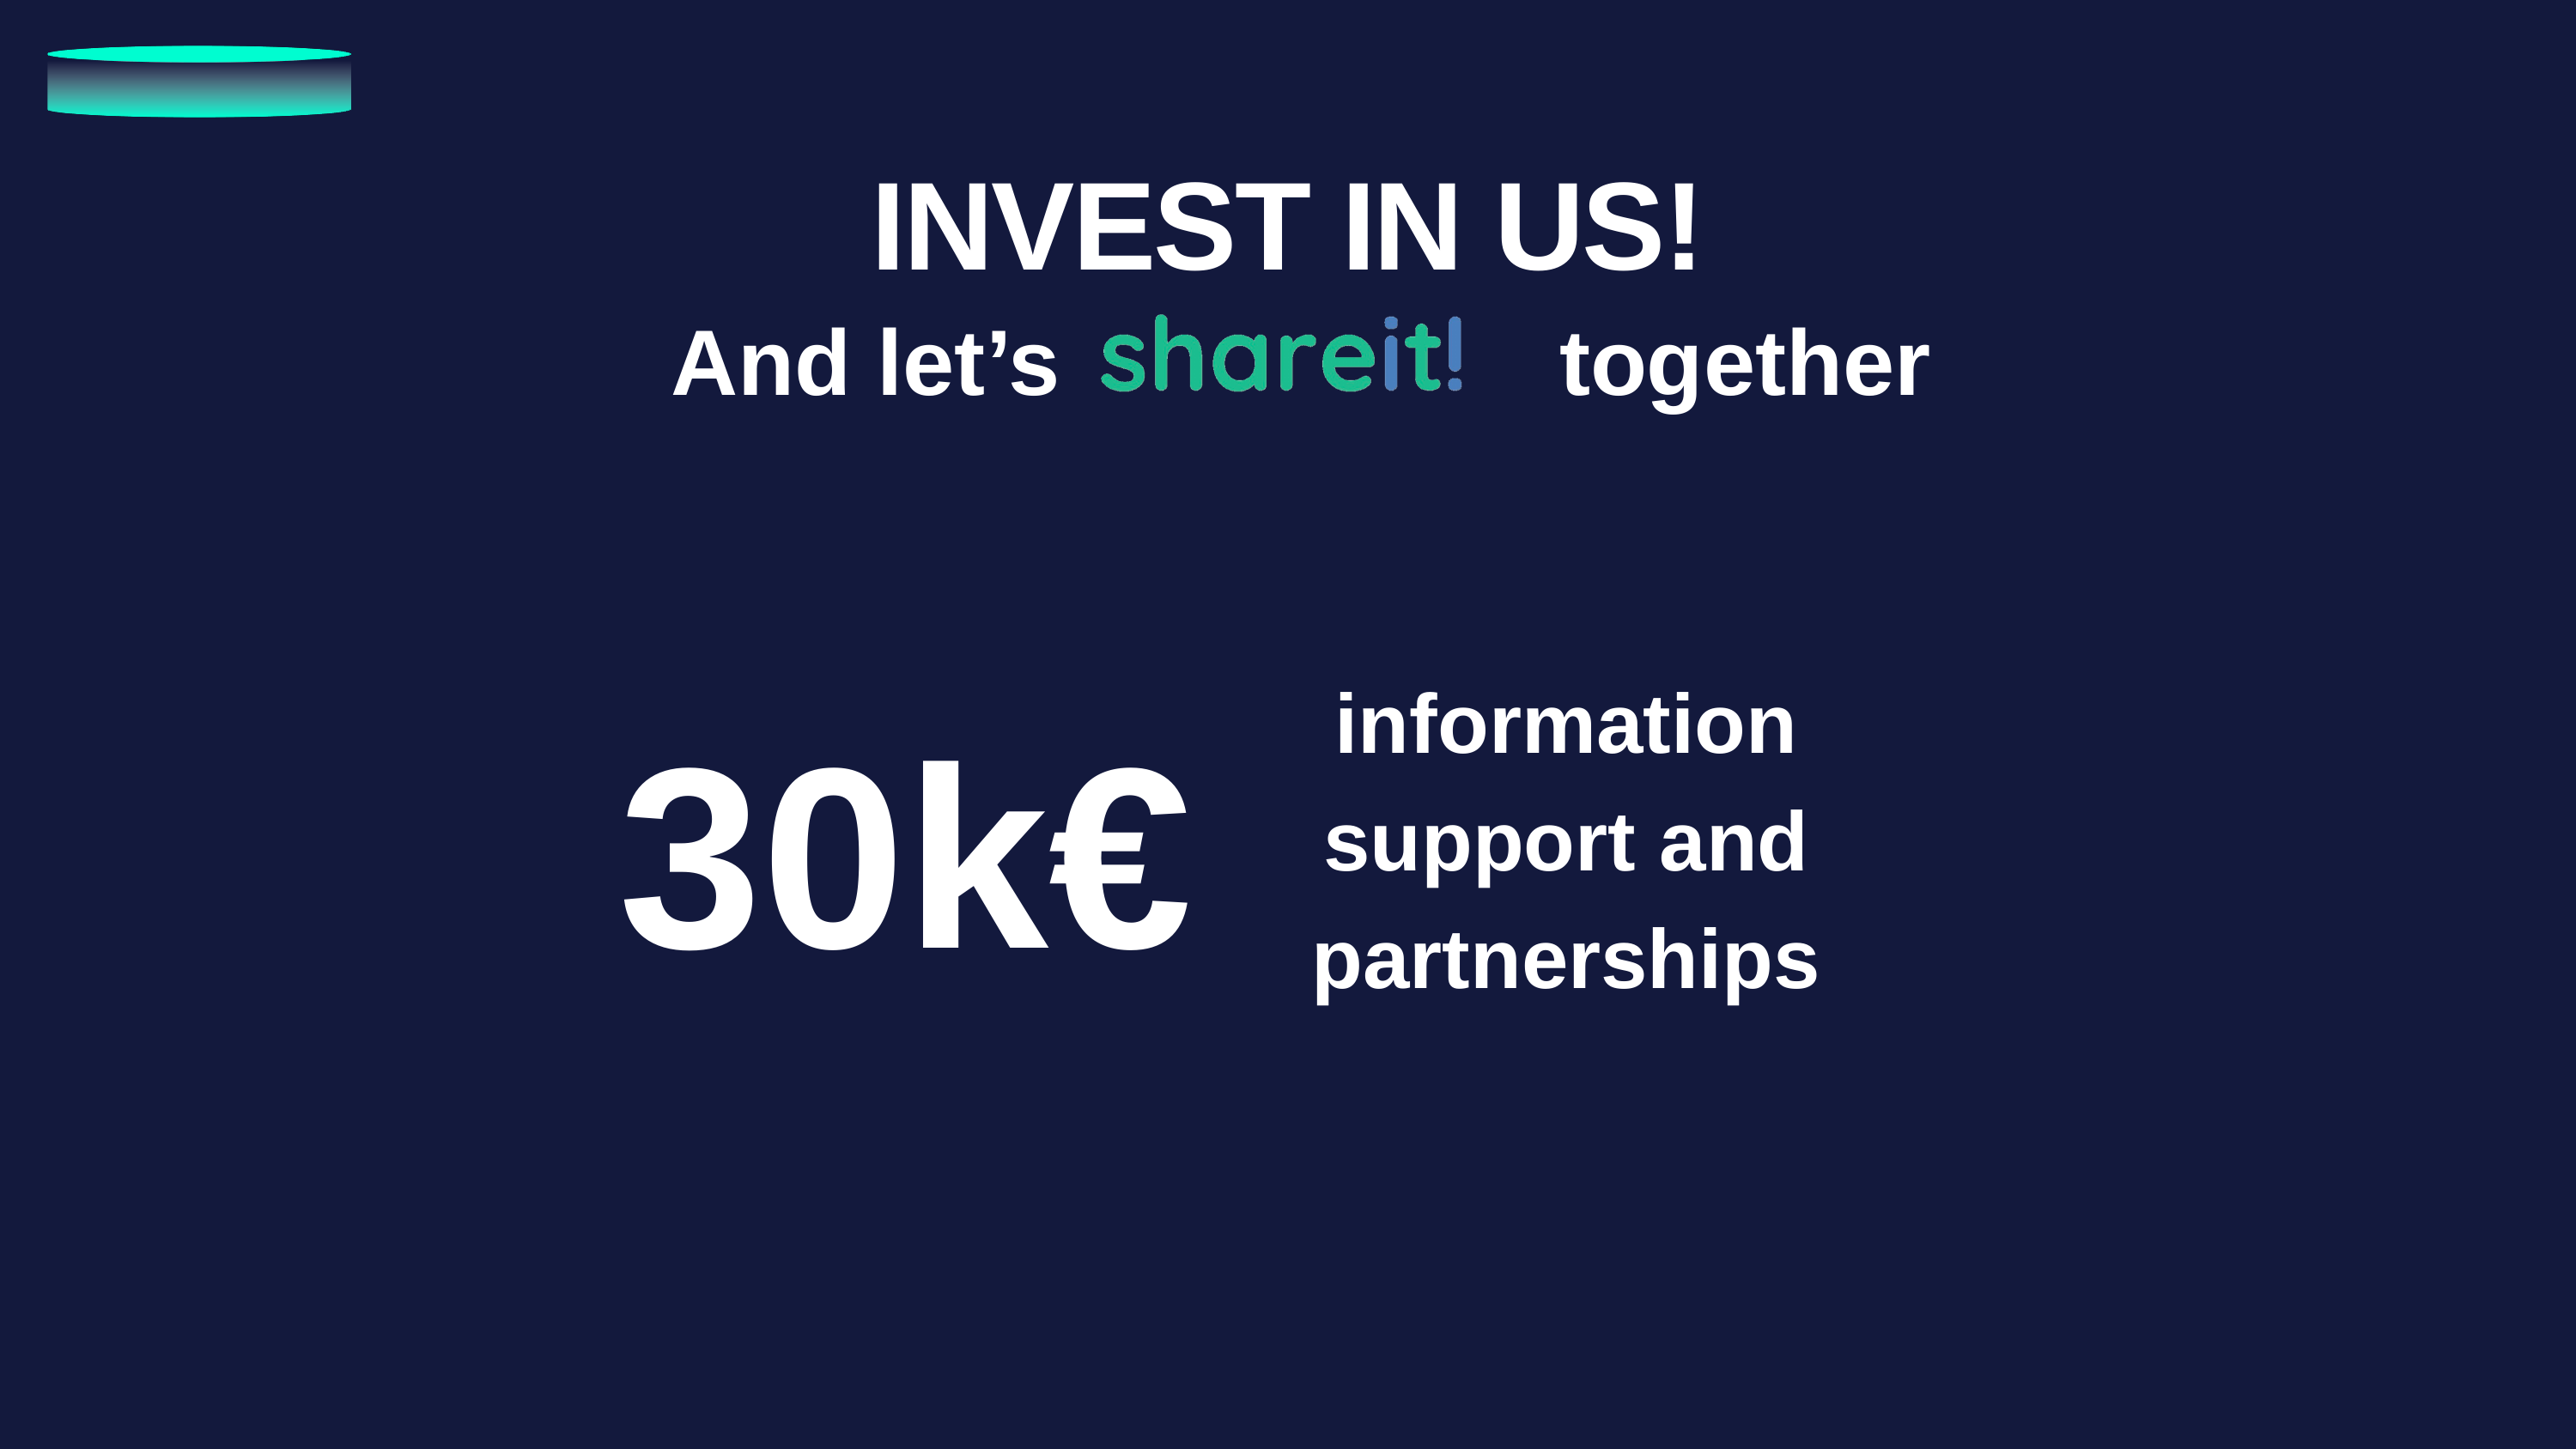

INVEST IN US!
together
And let’s

30k€
information support and partnerships